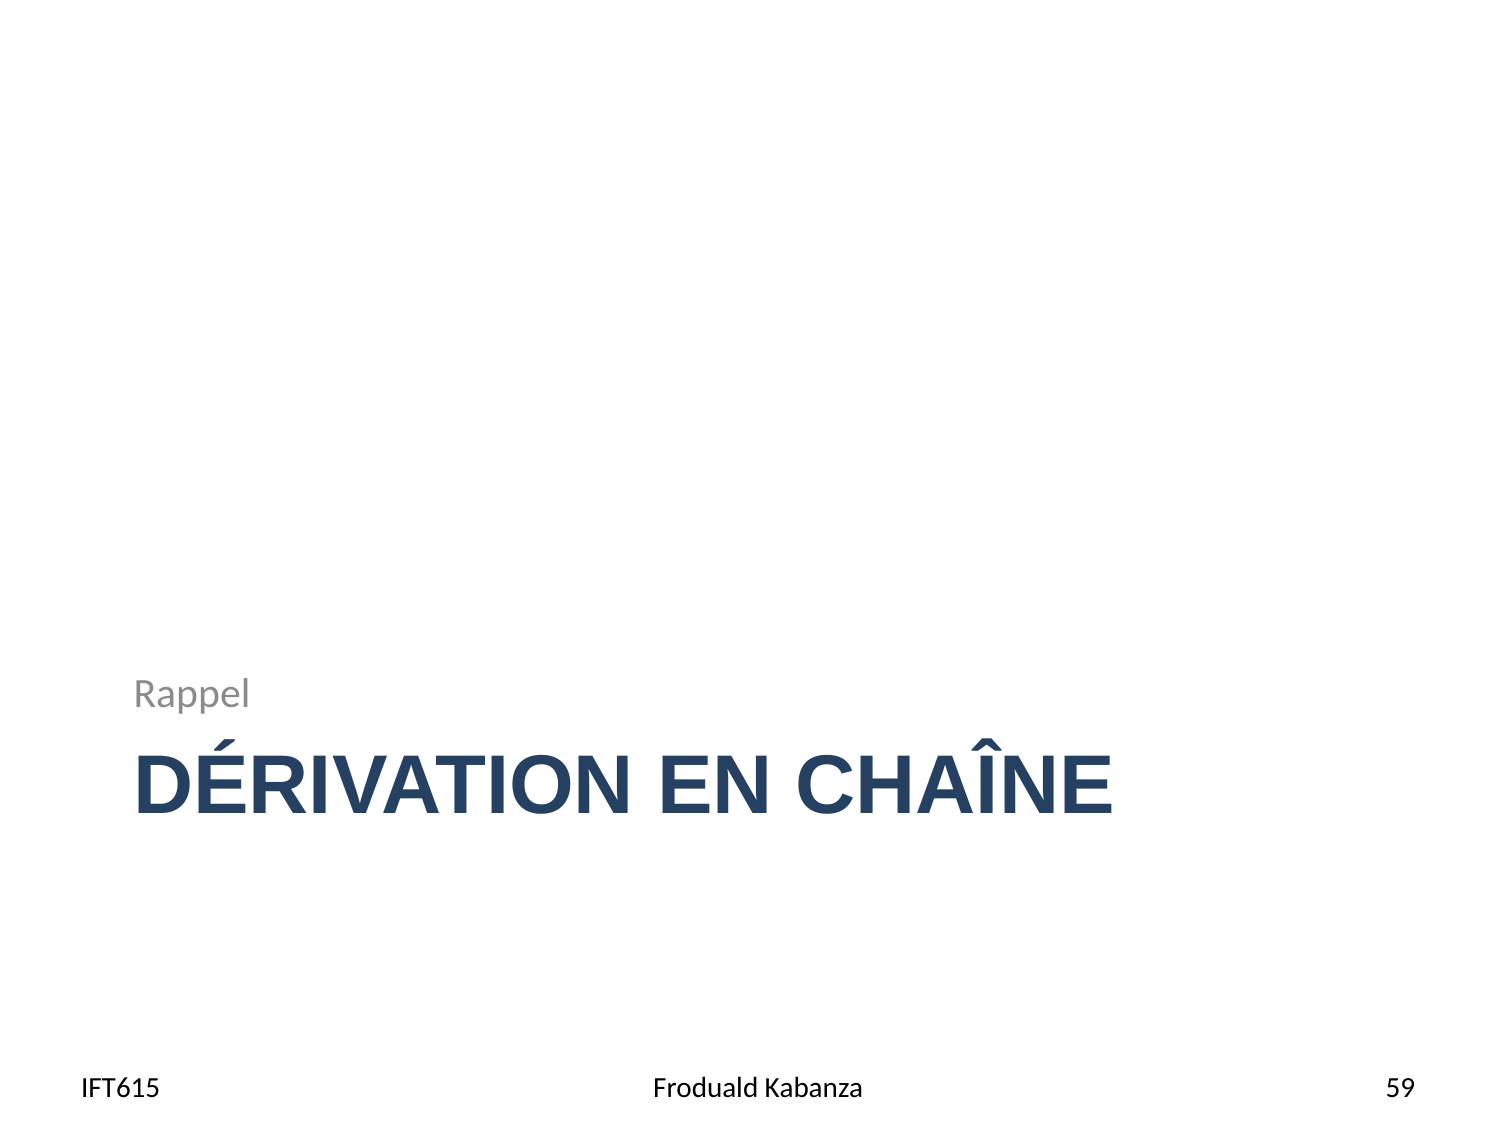

Rappel
# Dérivation en chaîne
IFT615
Froduald Kabanza
59